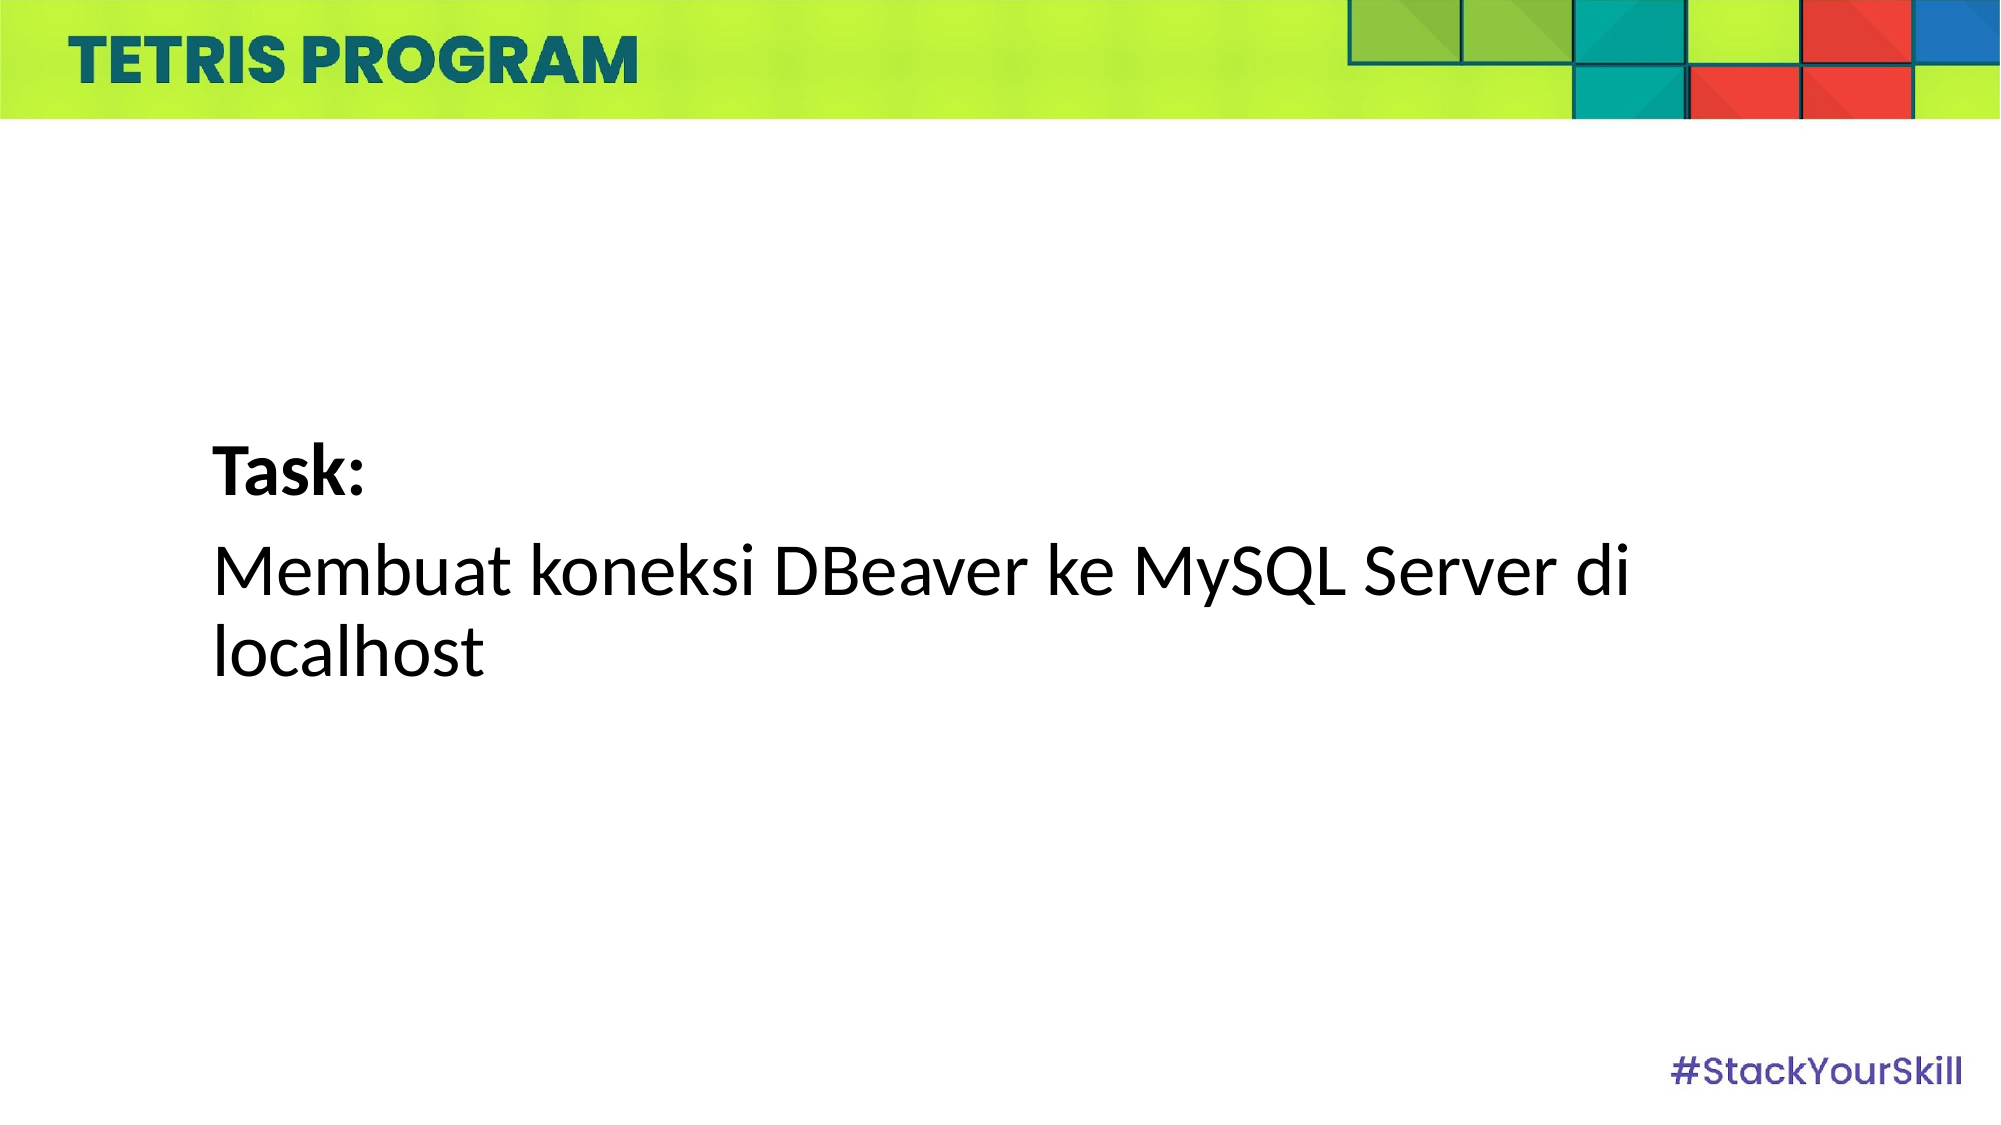

Task:
Membuat koneksi DBeaver ke MySQL Server di localhost